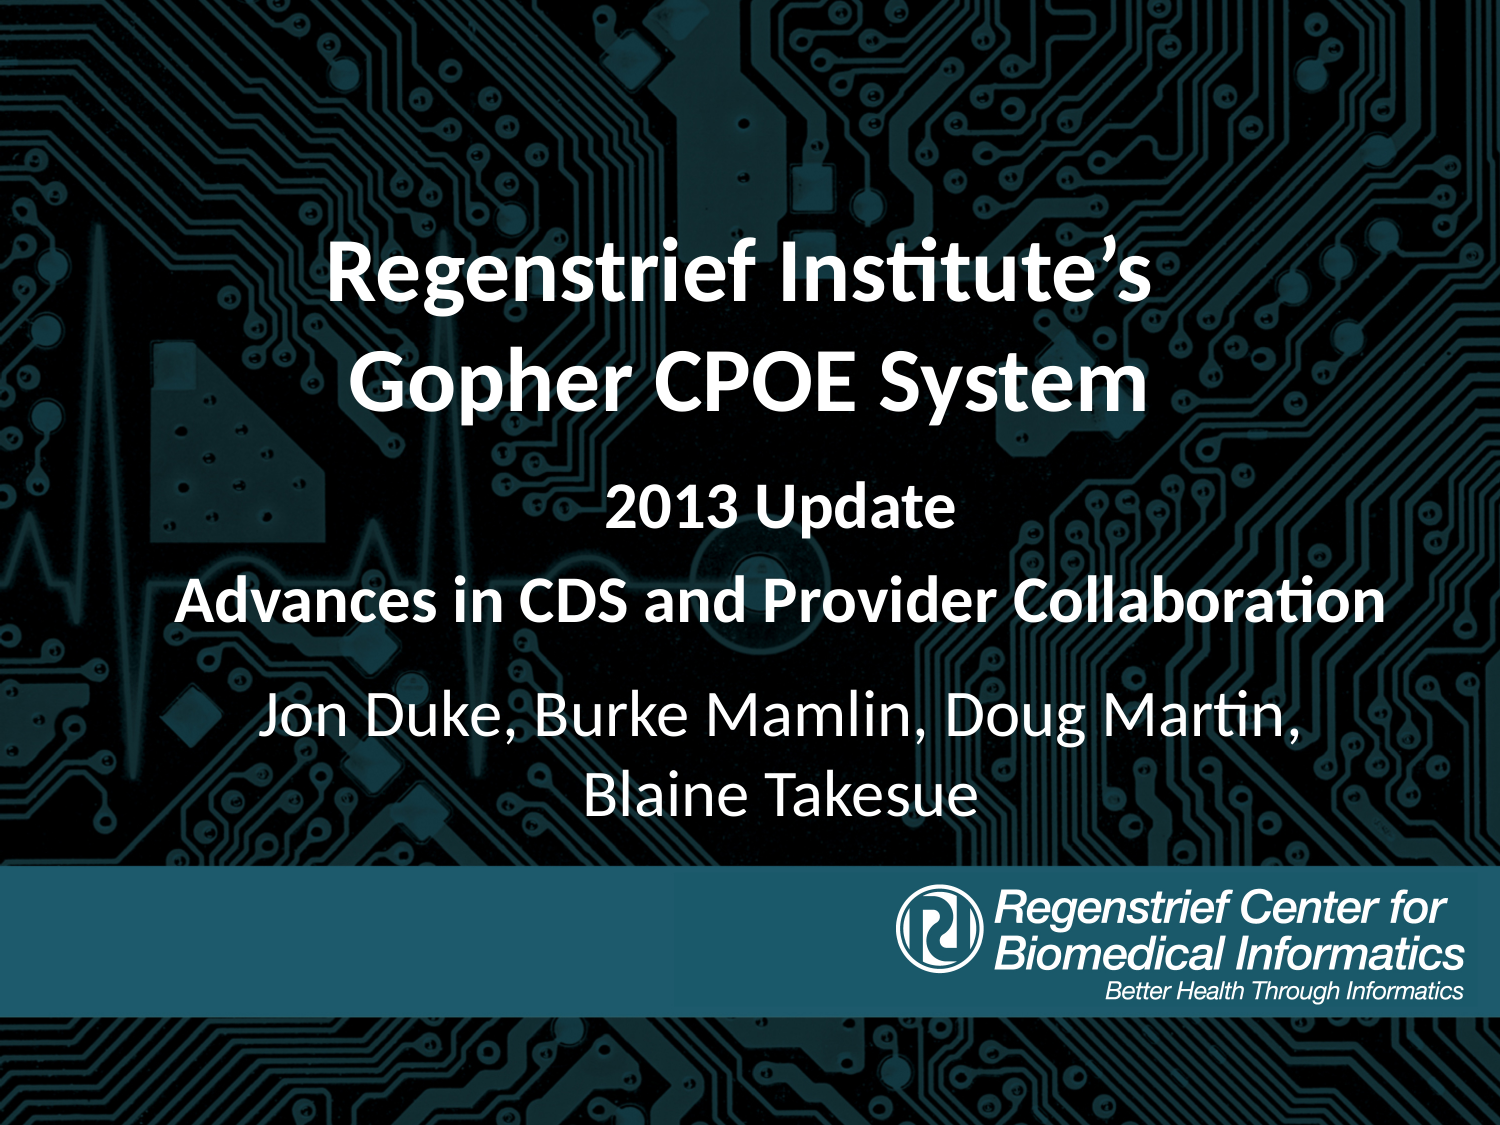

# Regenstrief Institute’s Gopher CPOE System
2013 Update
Advances in CDS and Provider Collaboration
Jon Duke, Burke Mamlin, Doug Martin, Blaine Takesue